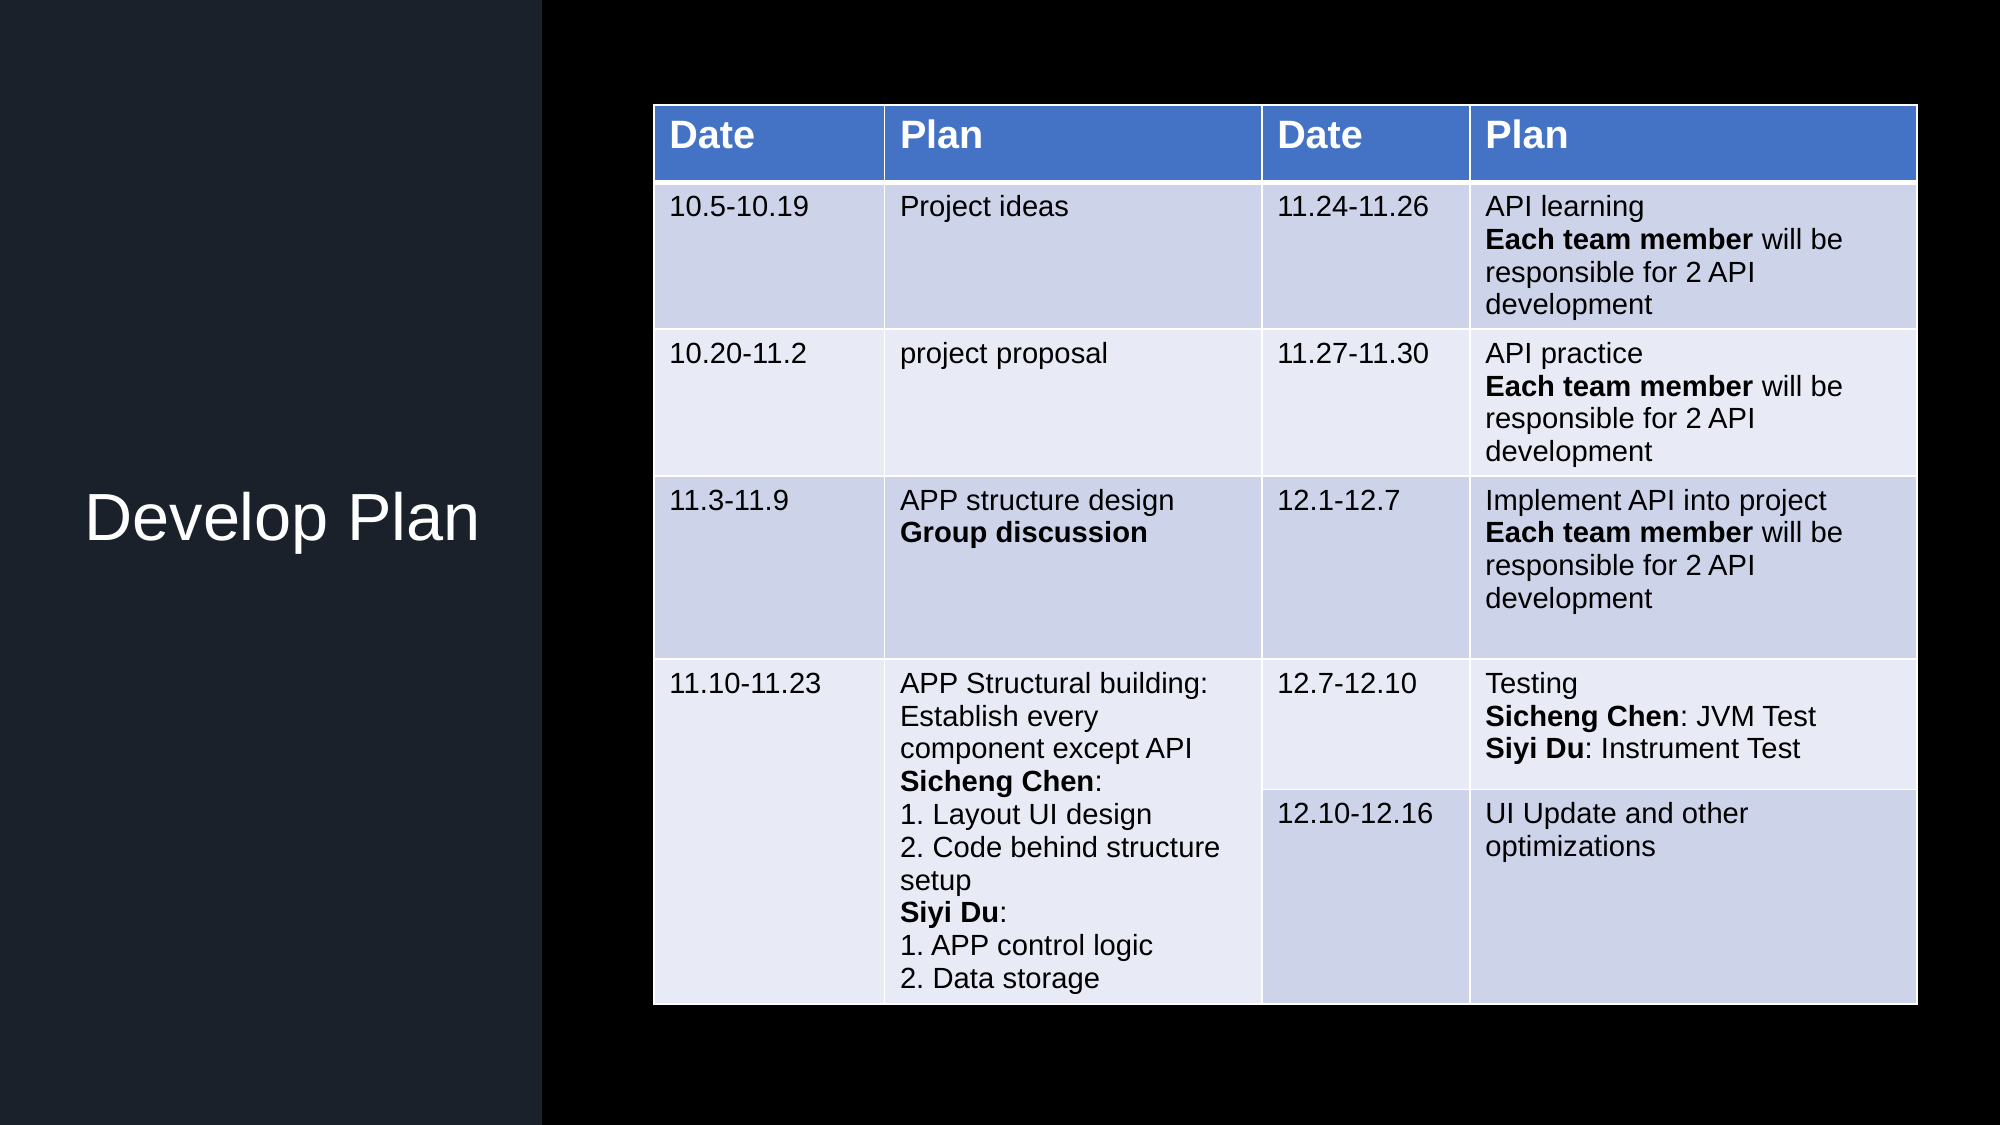

| Date | Plan | Date | Plan |
| --- | --- | --- | --- |
| 10.5-10.19 | Project ideas | 11.24-11.26 | API learning Each team member will be responsible for 2 API development |
| 10.20-11.2 | project proposal | 11.27-11.30 | API practice Each team member will be responsible for 2 API development |
| 11.3-11.9 | APP structure design Group discussion | 12.1-12.7 | Implement API into project Each team member will be responsible for 2 API development |
| 11.10-11.23 | APP Structural building: Establish every component except API Sicheng Chen: 1. Layout UI design 2. Code behind structure setup Siyi Du: 1. APP control logic 2. Data storage | 12.7-12.10 | Testing Sicheng Chen: JVM Test Siyi Du: Instrument Test |
|  |  | 12.10-12.16 | UI Update and other optimizations |
Develop Plan